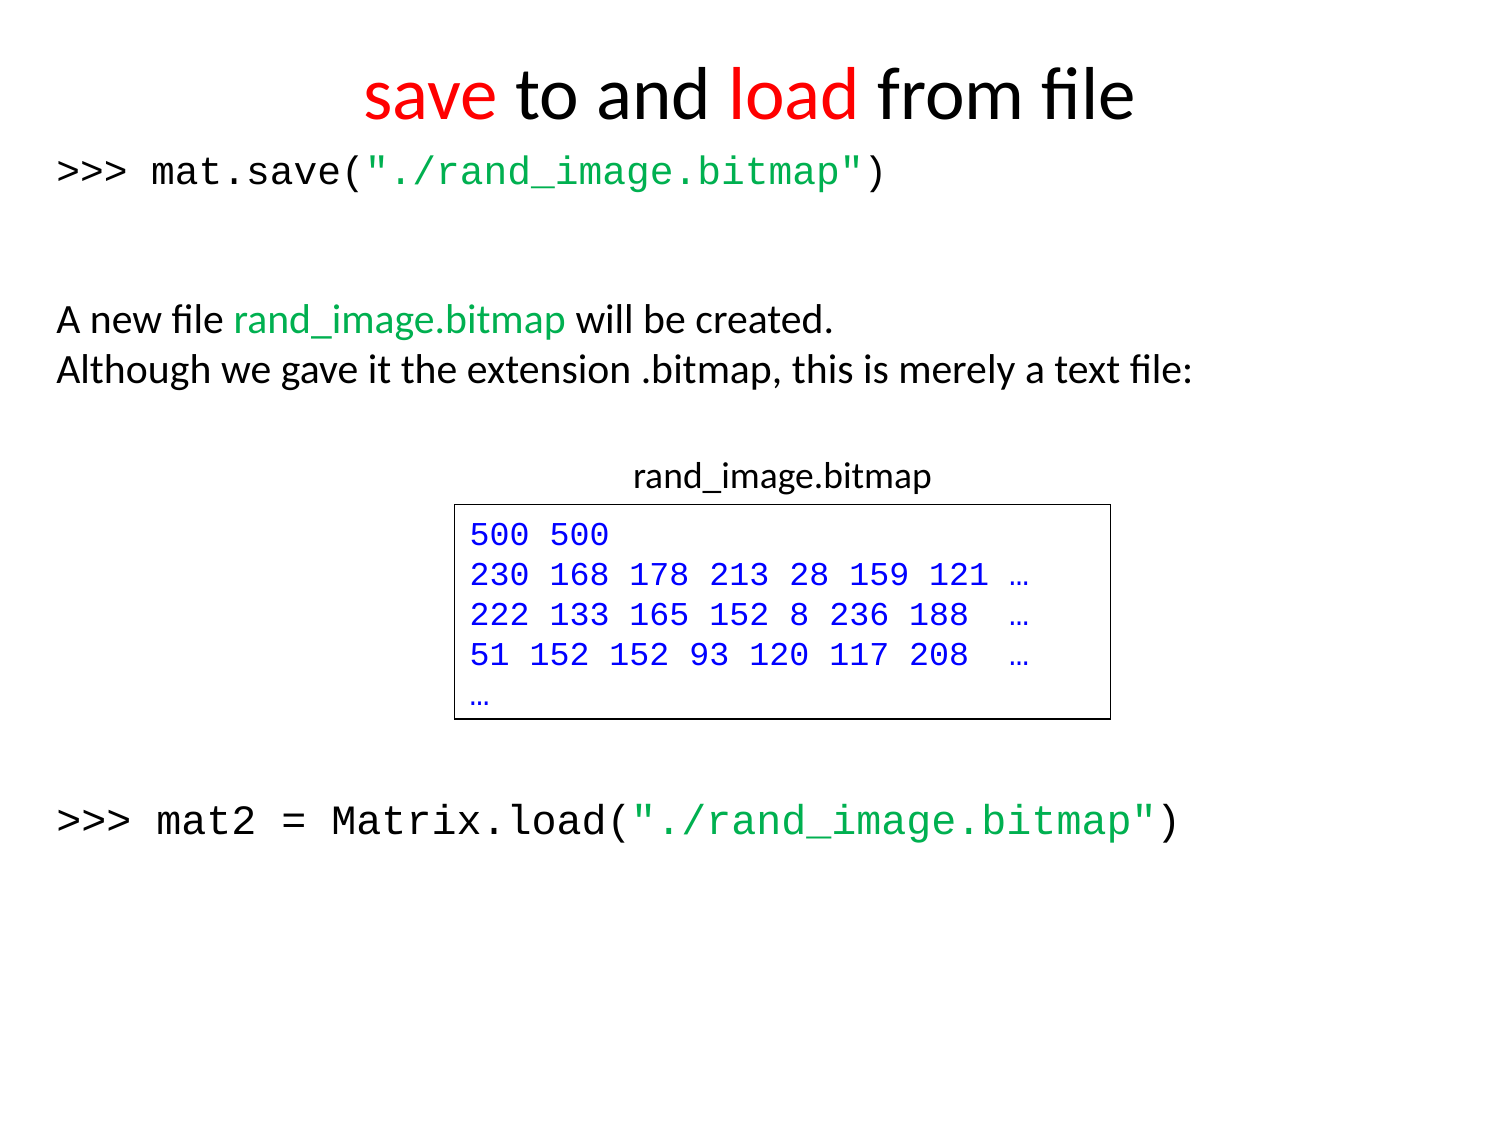

# save to and load from file
>>> mat.save("./rand_image.bitmap")

A new file rand_image.bitmap will be created.
Although we gave it the extension .bitmap, this is merely a text file:

>>> mat2 = Matrix.load("./rand_image.bitmap")

rand_image.bitmap
500 500
230 168 178 213 28 159 121 …
222 133 165 152 8 236 188  …
51 152 152 93 120 117 208  …
…